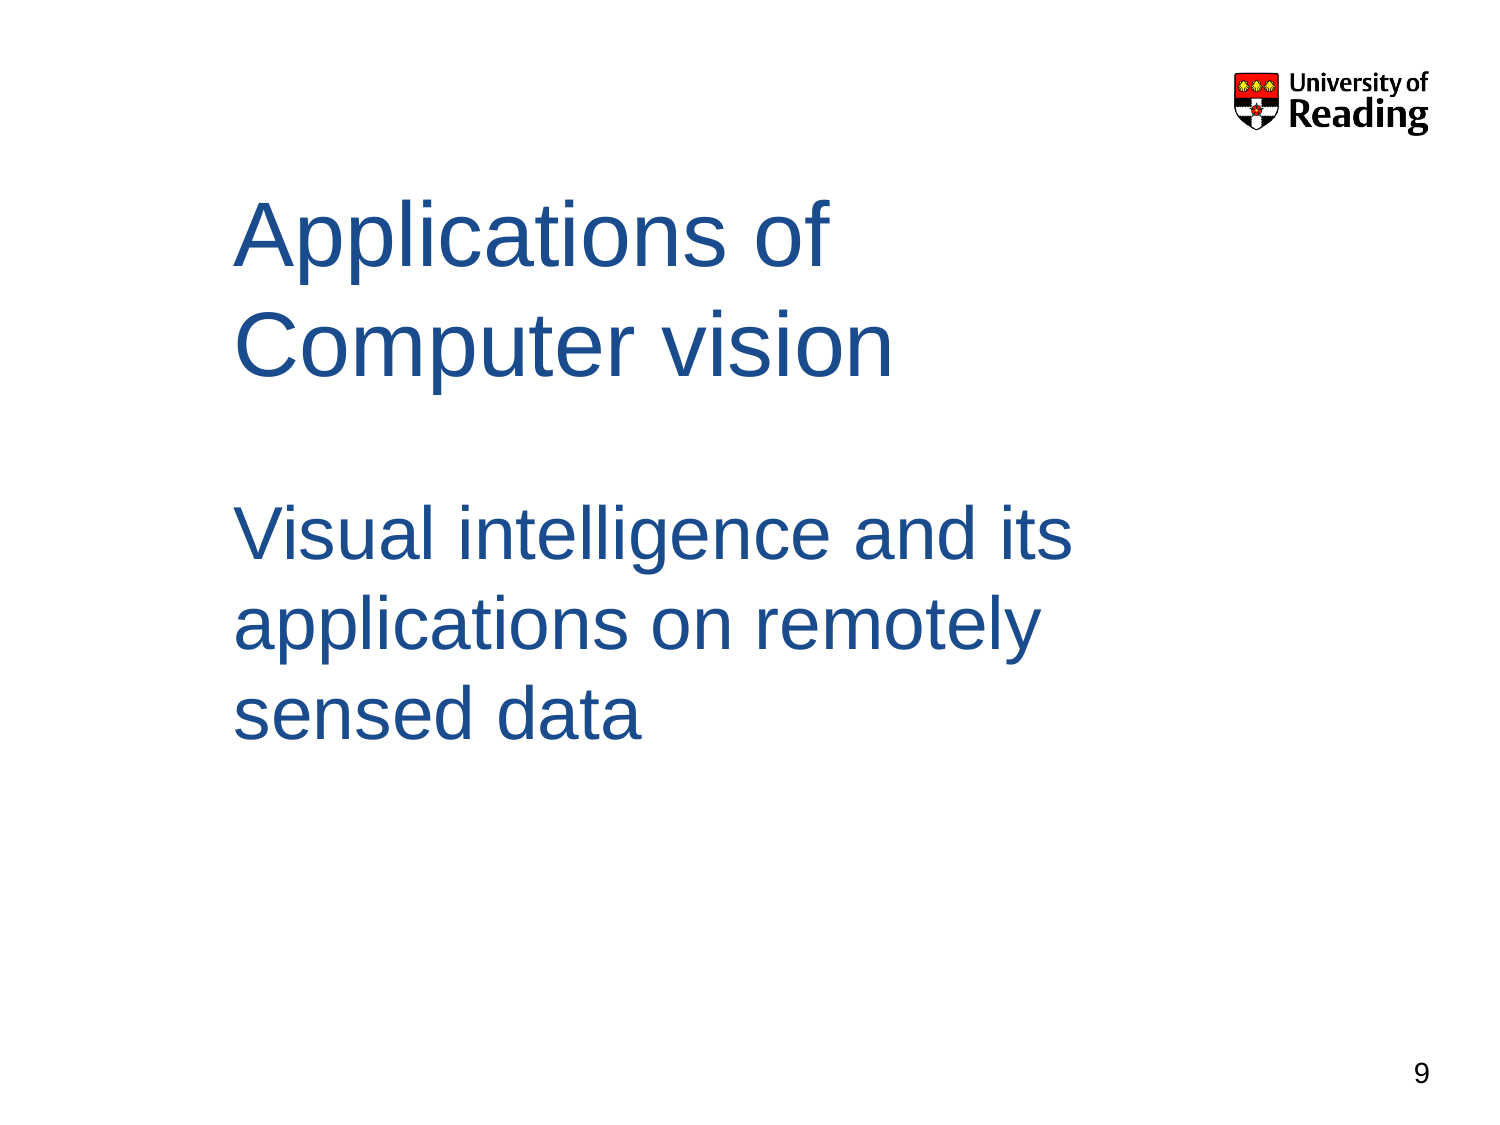

# Applications of Computer vision Visual intelligence and its applications on remotely sensed data
9